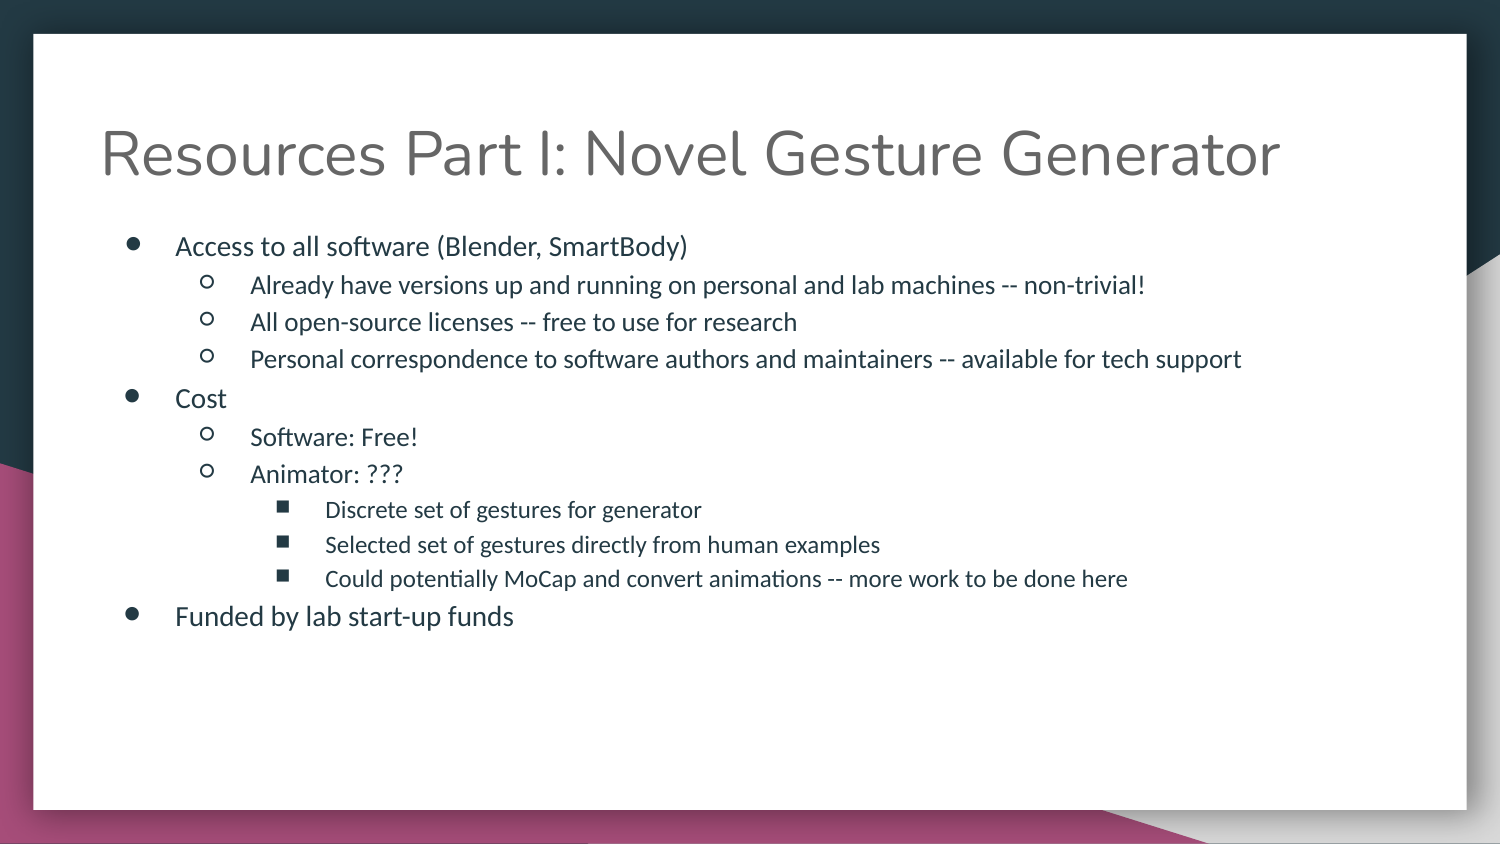

# Resources Part I: Novel Gesture Generator

Access to all software (Blender, SmartBody)
Already have versions up and running on personal and lab machines -- non-trivial!
All open-source licenses -- free to use for research
Personal correspondence to software authors and maintainers -- available for tech support
Cost
Software: Free!
Animator: ???
Discrete set of gestures for generator
Selected set of gestures directly from human examples
Could potentially MoCap and convert animations -- more work to be done here
Funded by lab start-up funds